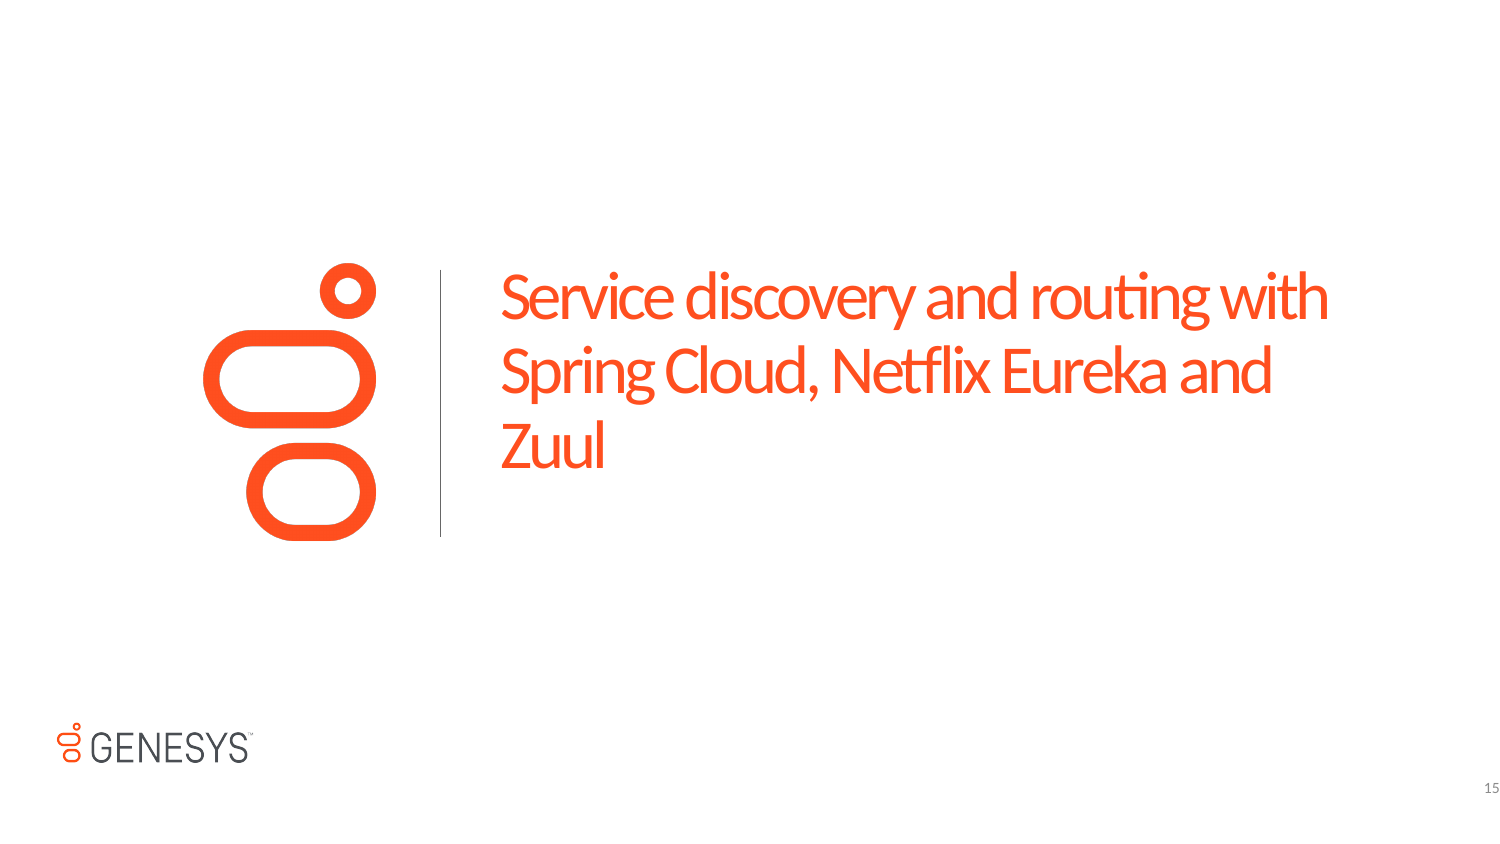

# Service discovery and routing with Spring Cloud, Netflix Eureka and Zuul
15